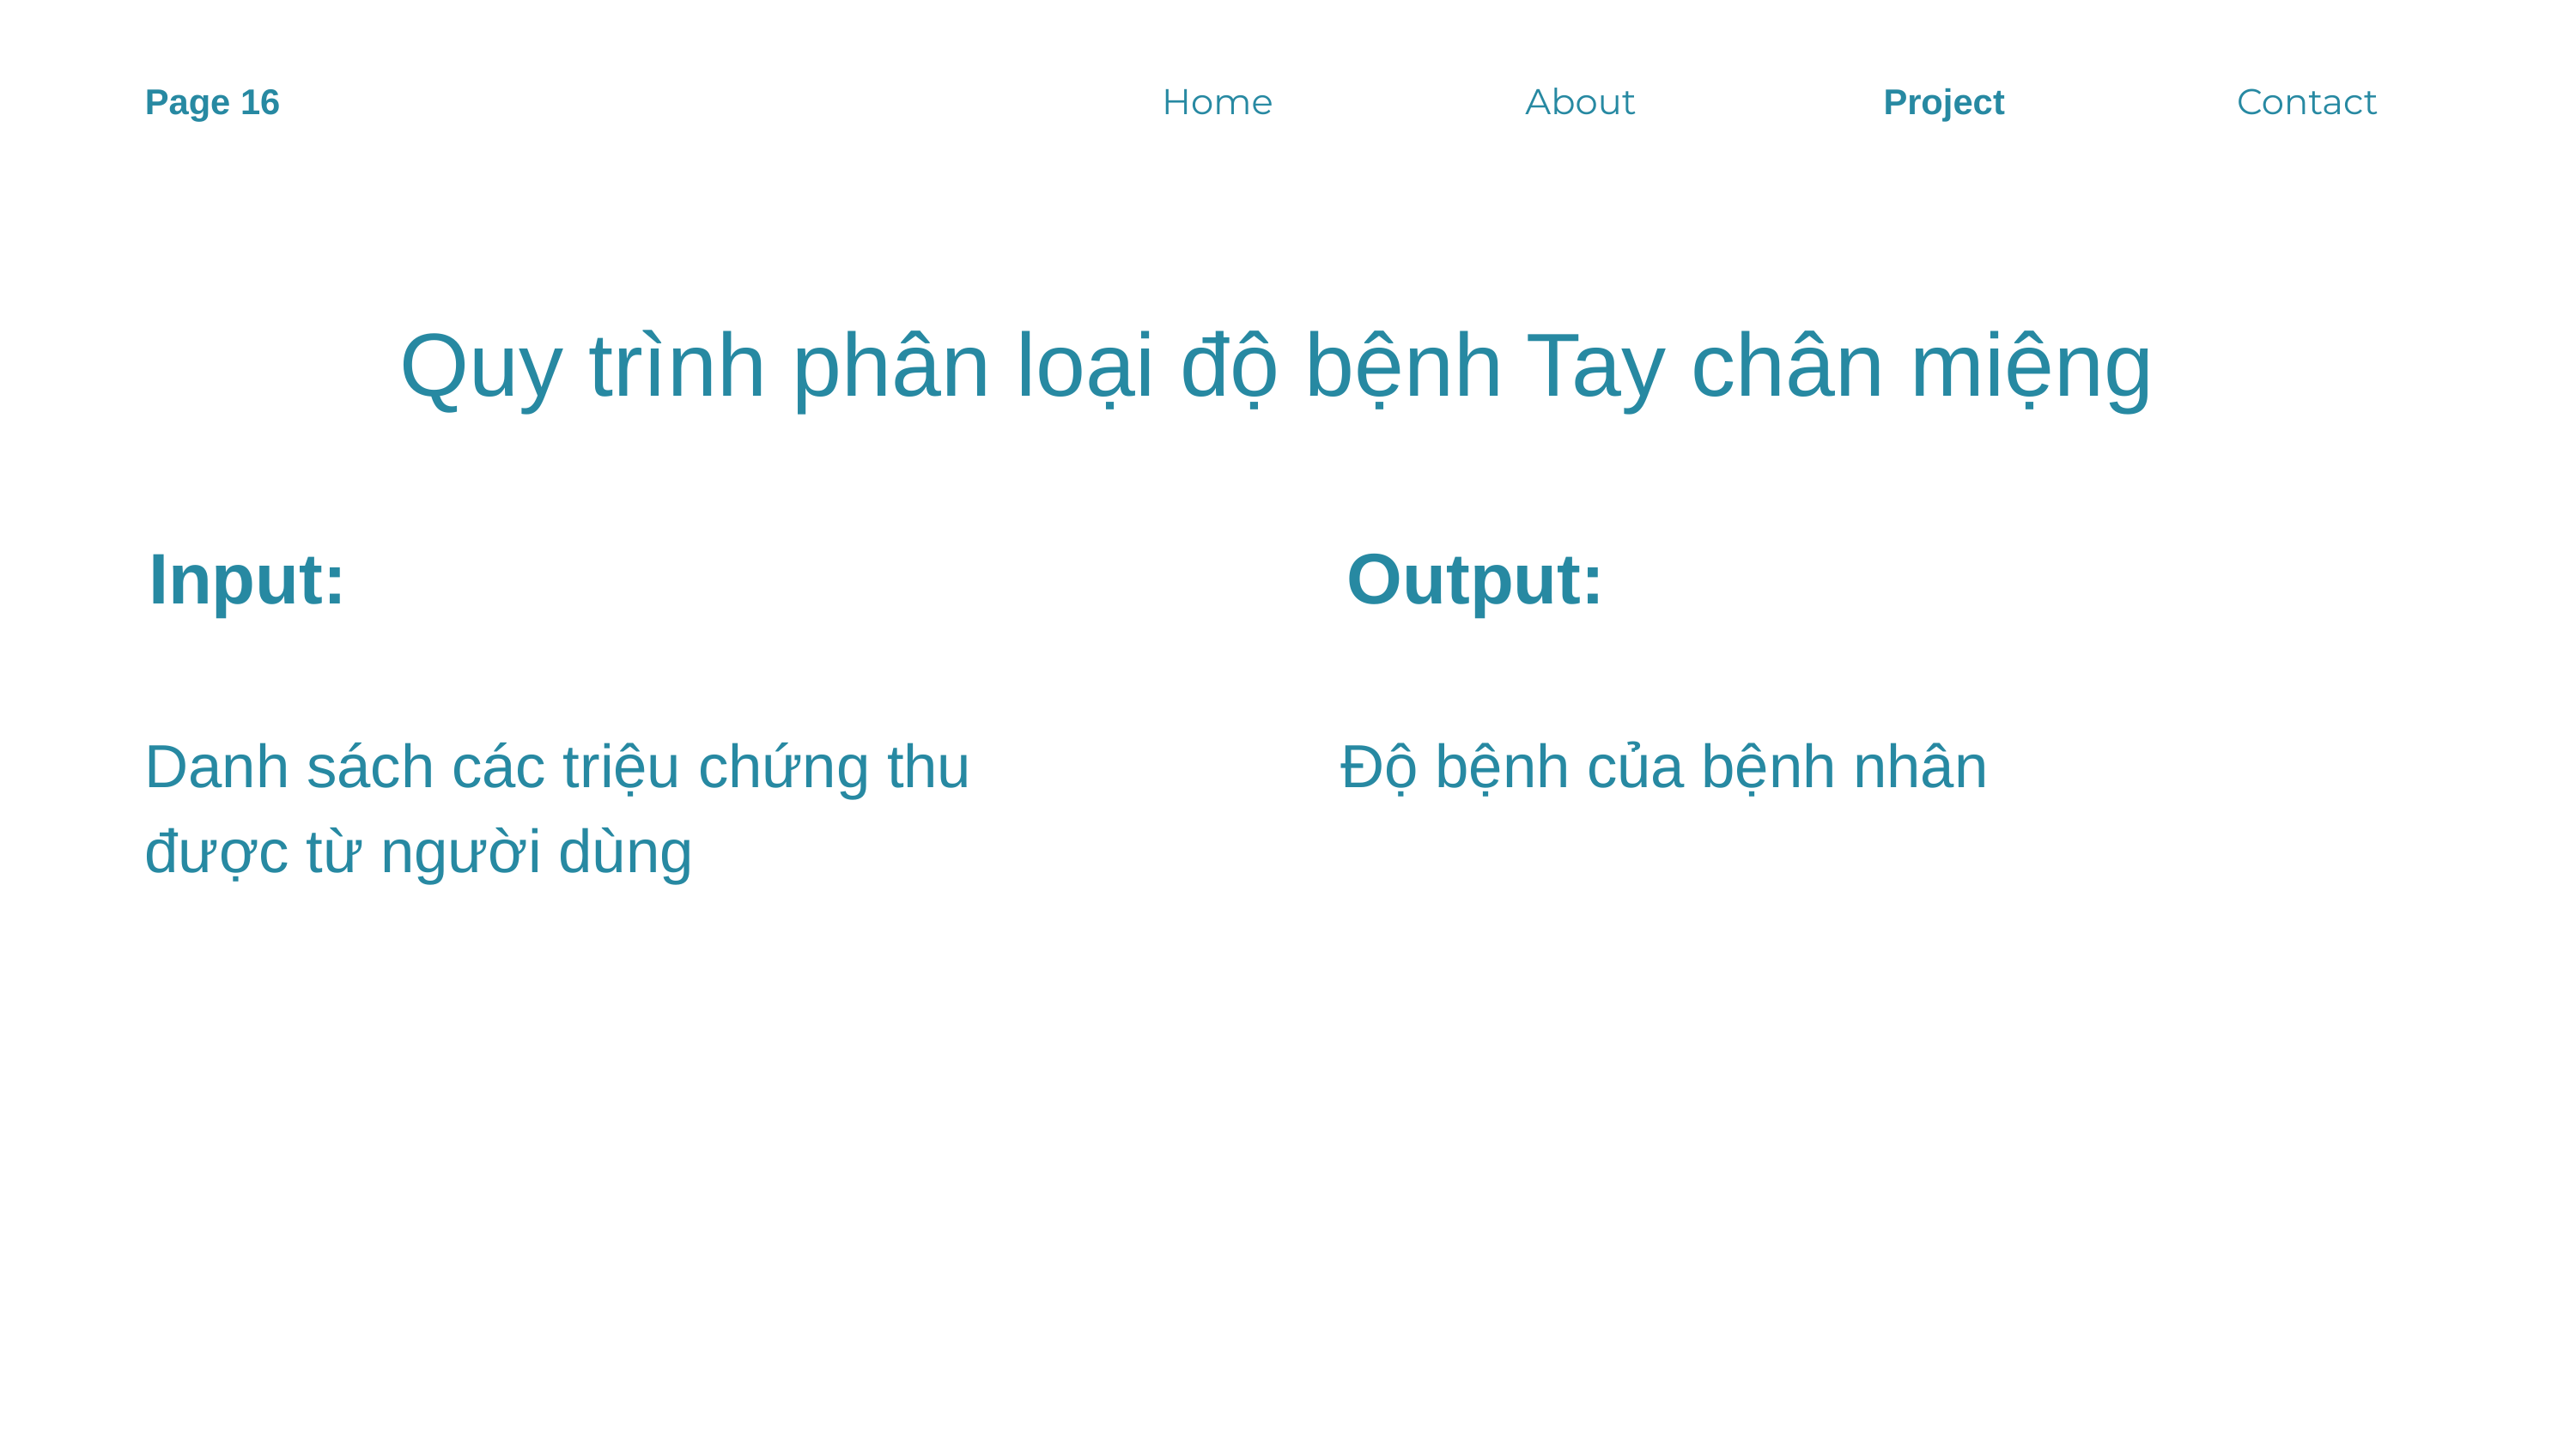

Page 16
Home
About
Project
Contact
Quy trình phân loại độ bệnh Tay chân miệng
Input:
Output:
Danh sách các triệu chứng thu được từ người dùng
Độ bệnh của bệnh nhân